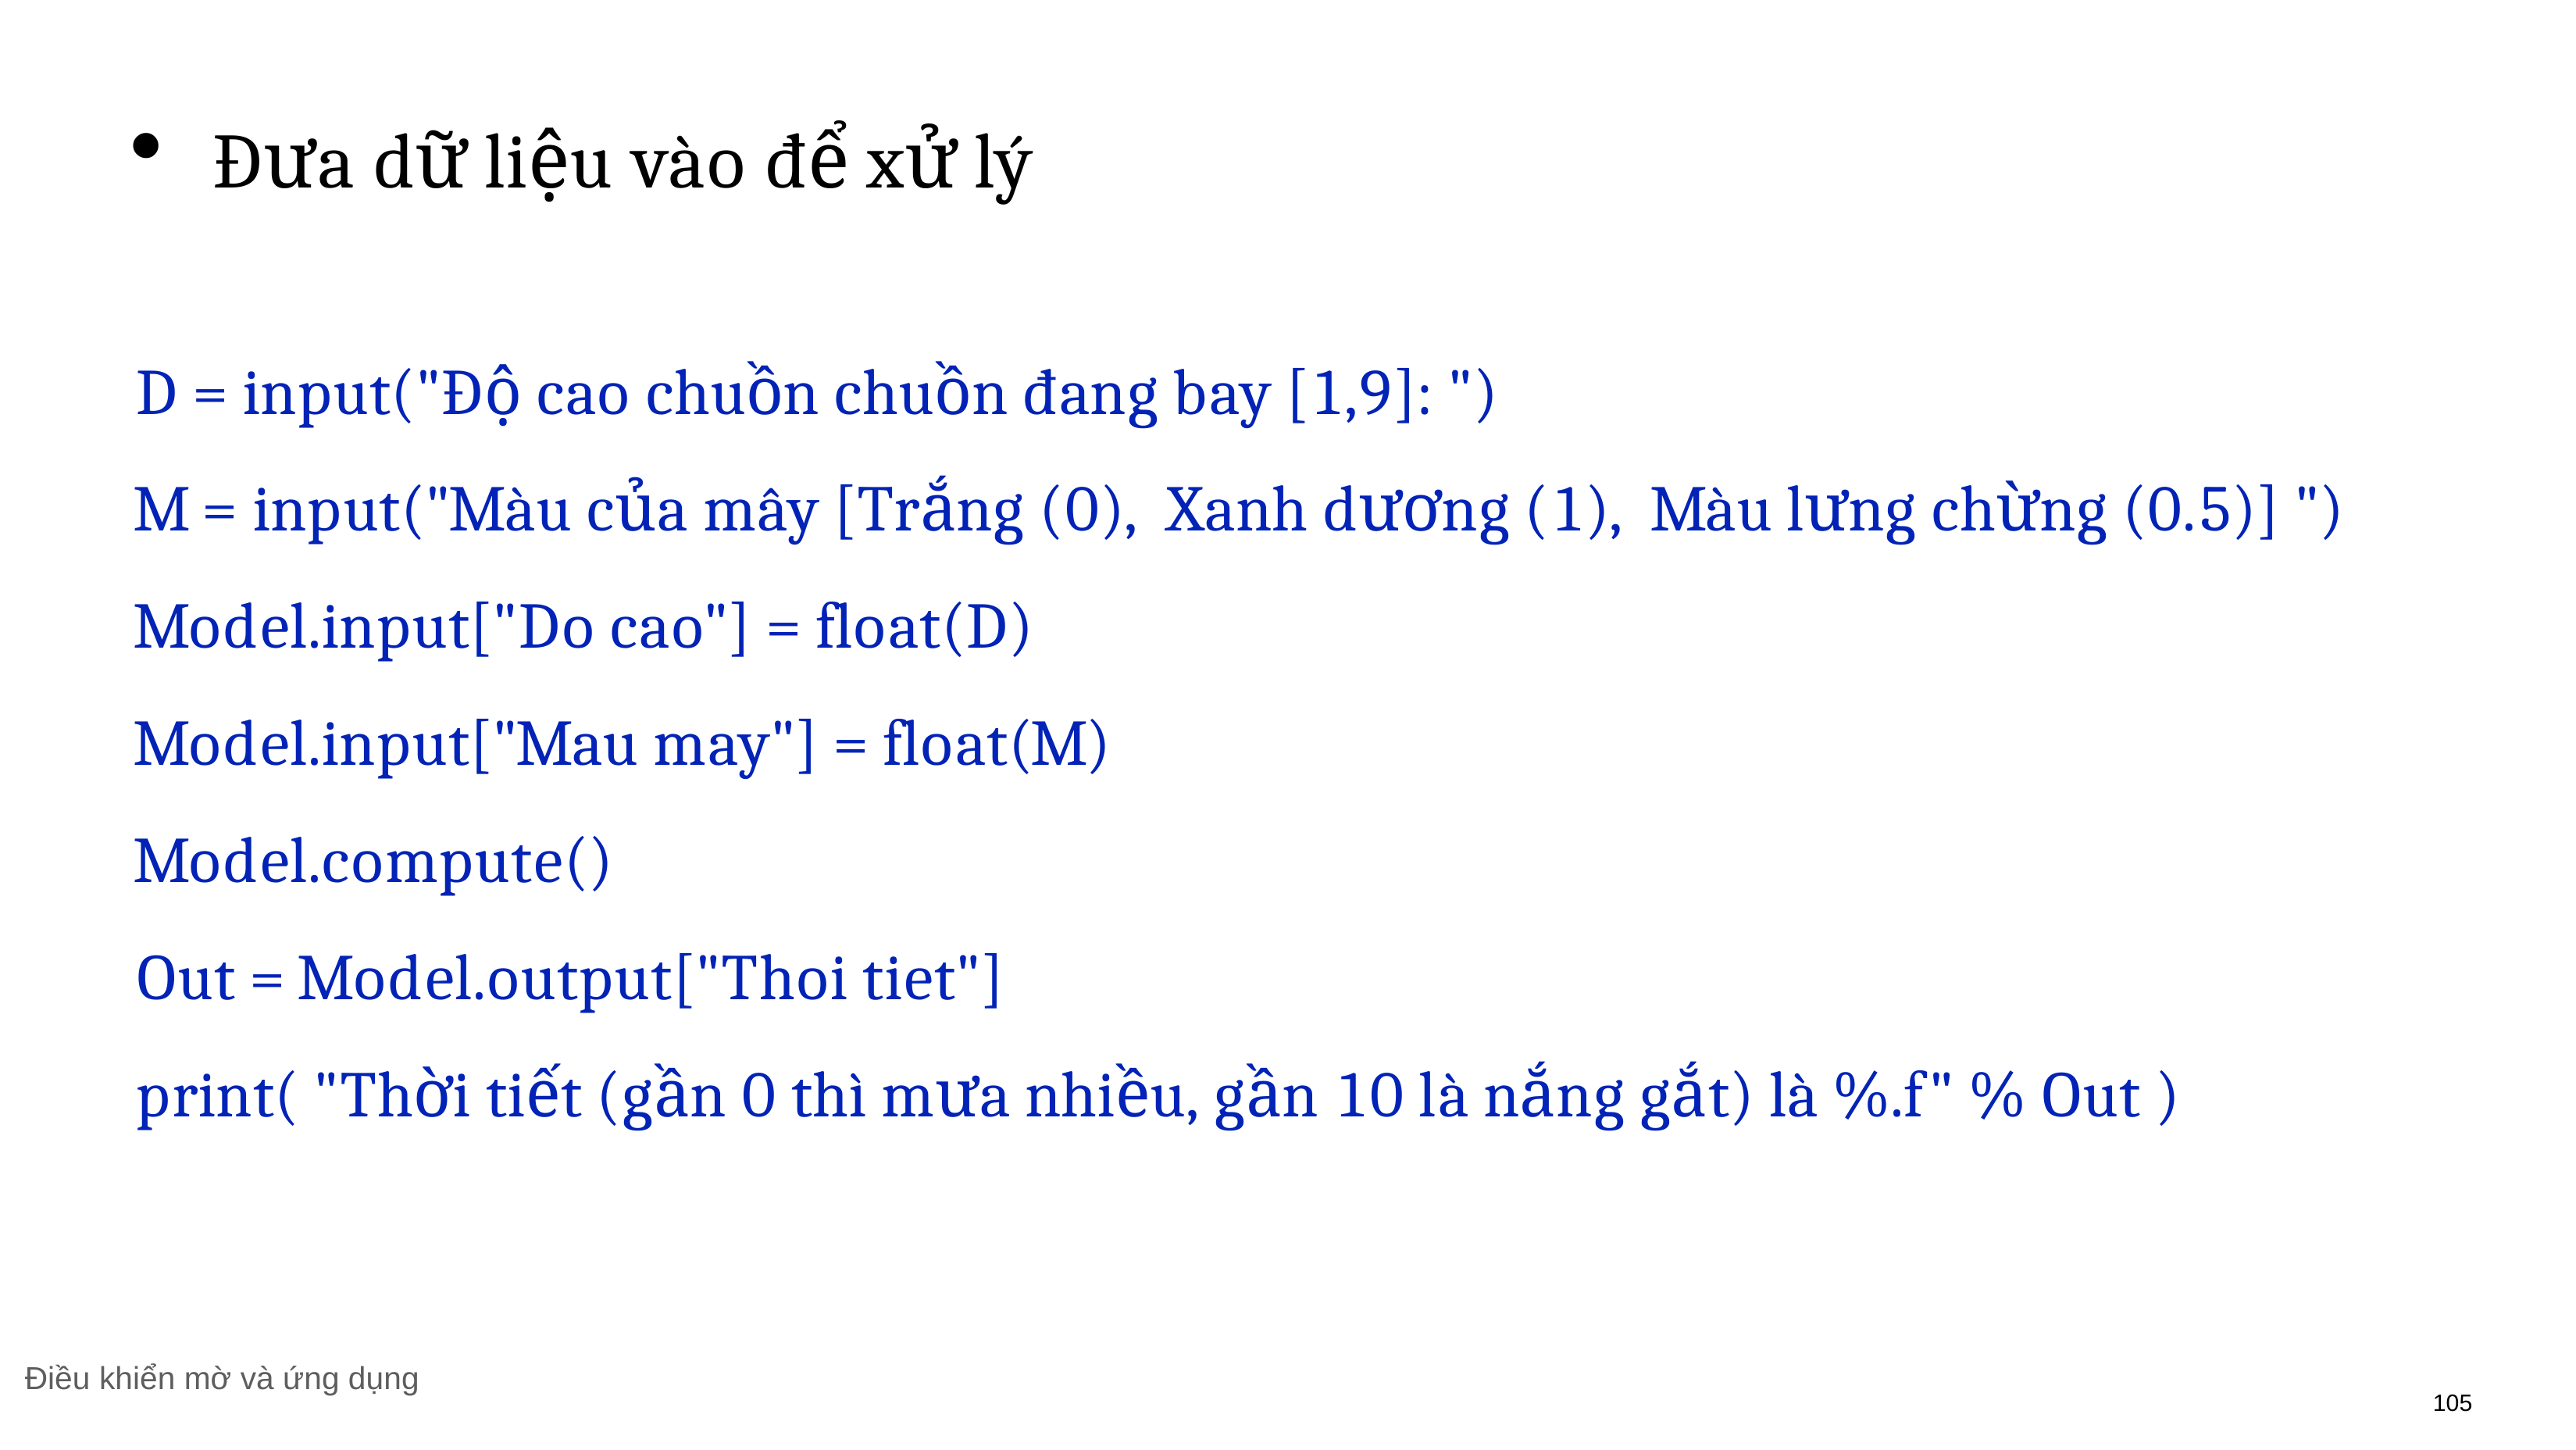

Đưa dữ liệu vào để xử lý
D = input("Độ cao chuồn chuồn đang bay [1,9]: ")
M = input("Màu của mây [Trắng (0),  Xanh dương (1),  Màu lưng chừng (0.5)] ")
Model.input["Do cao"] = float(D)
Model.input["Mau may"] = float(M)
Model.compute()
Out = Model.output["Thoi tiet"]
print( "Thời tiết (gần 0 thì mưa nhiều, gần 10 là nắng gắt) là %.f" % Out )
Điều khiển mờ và ứng dụng
105